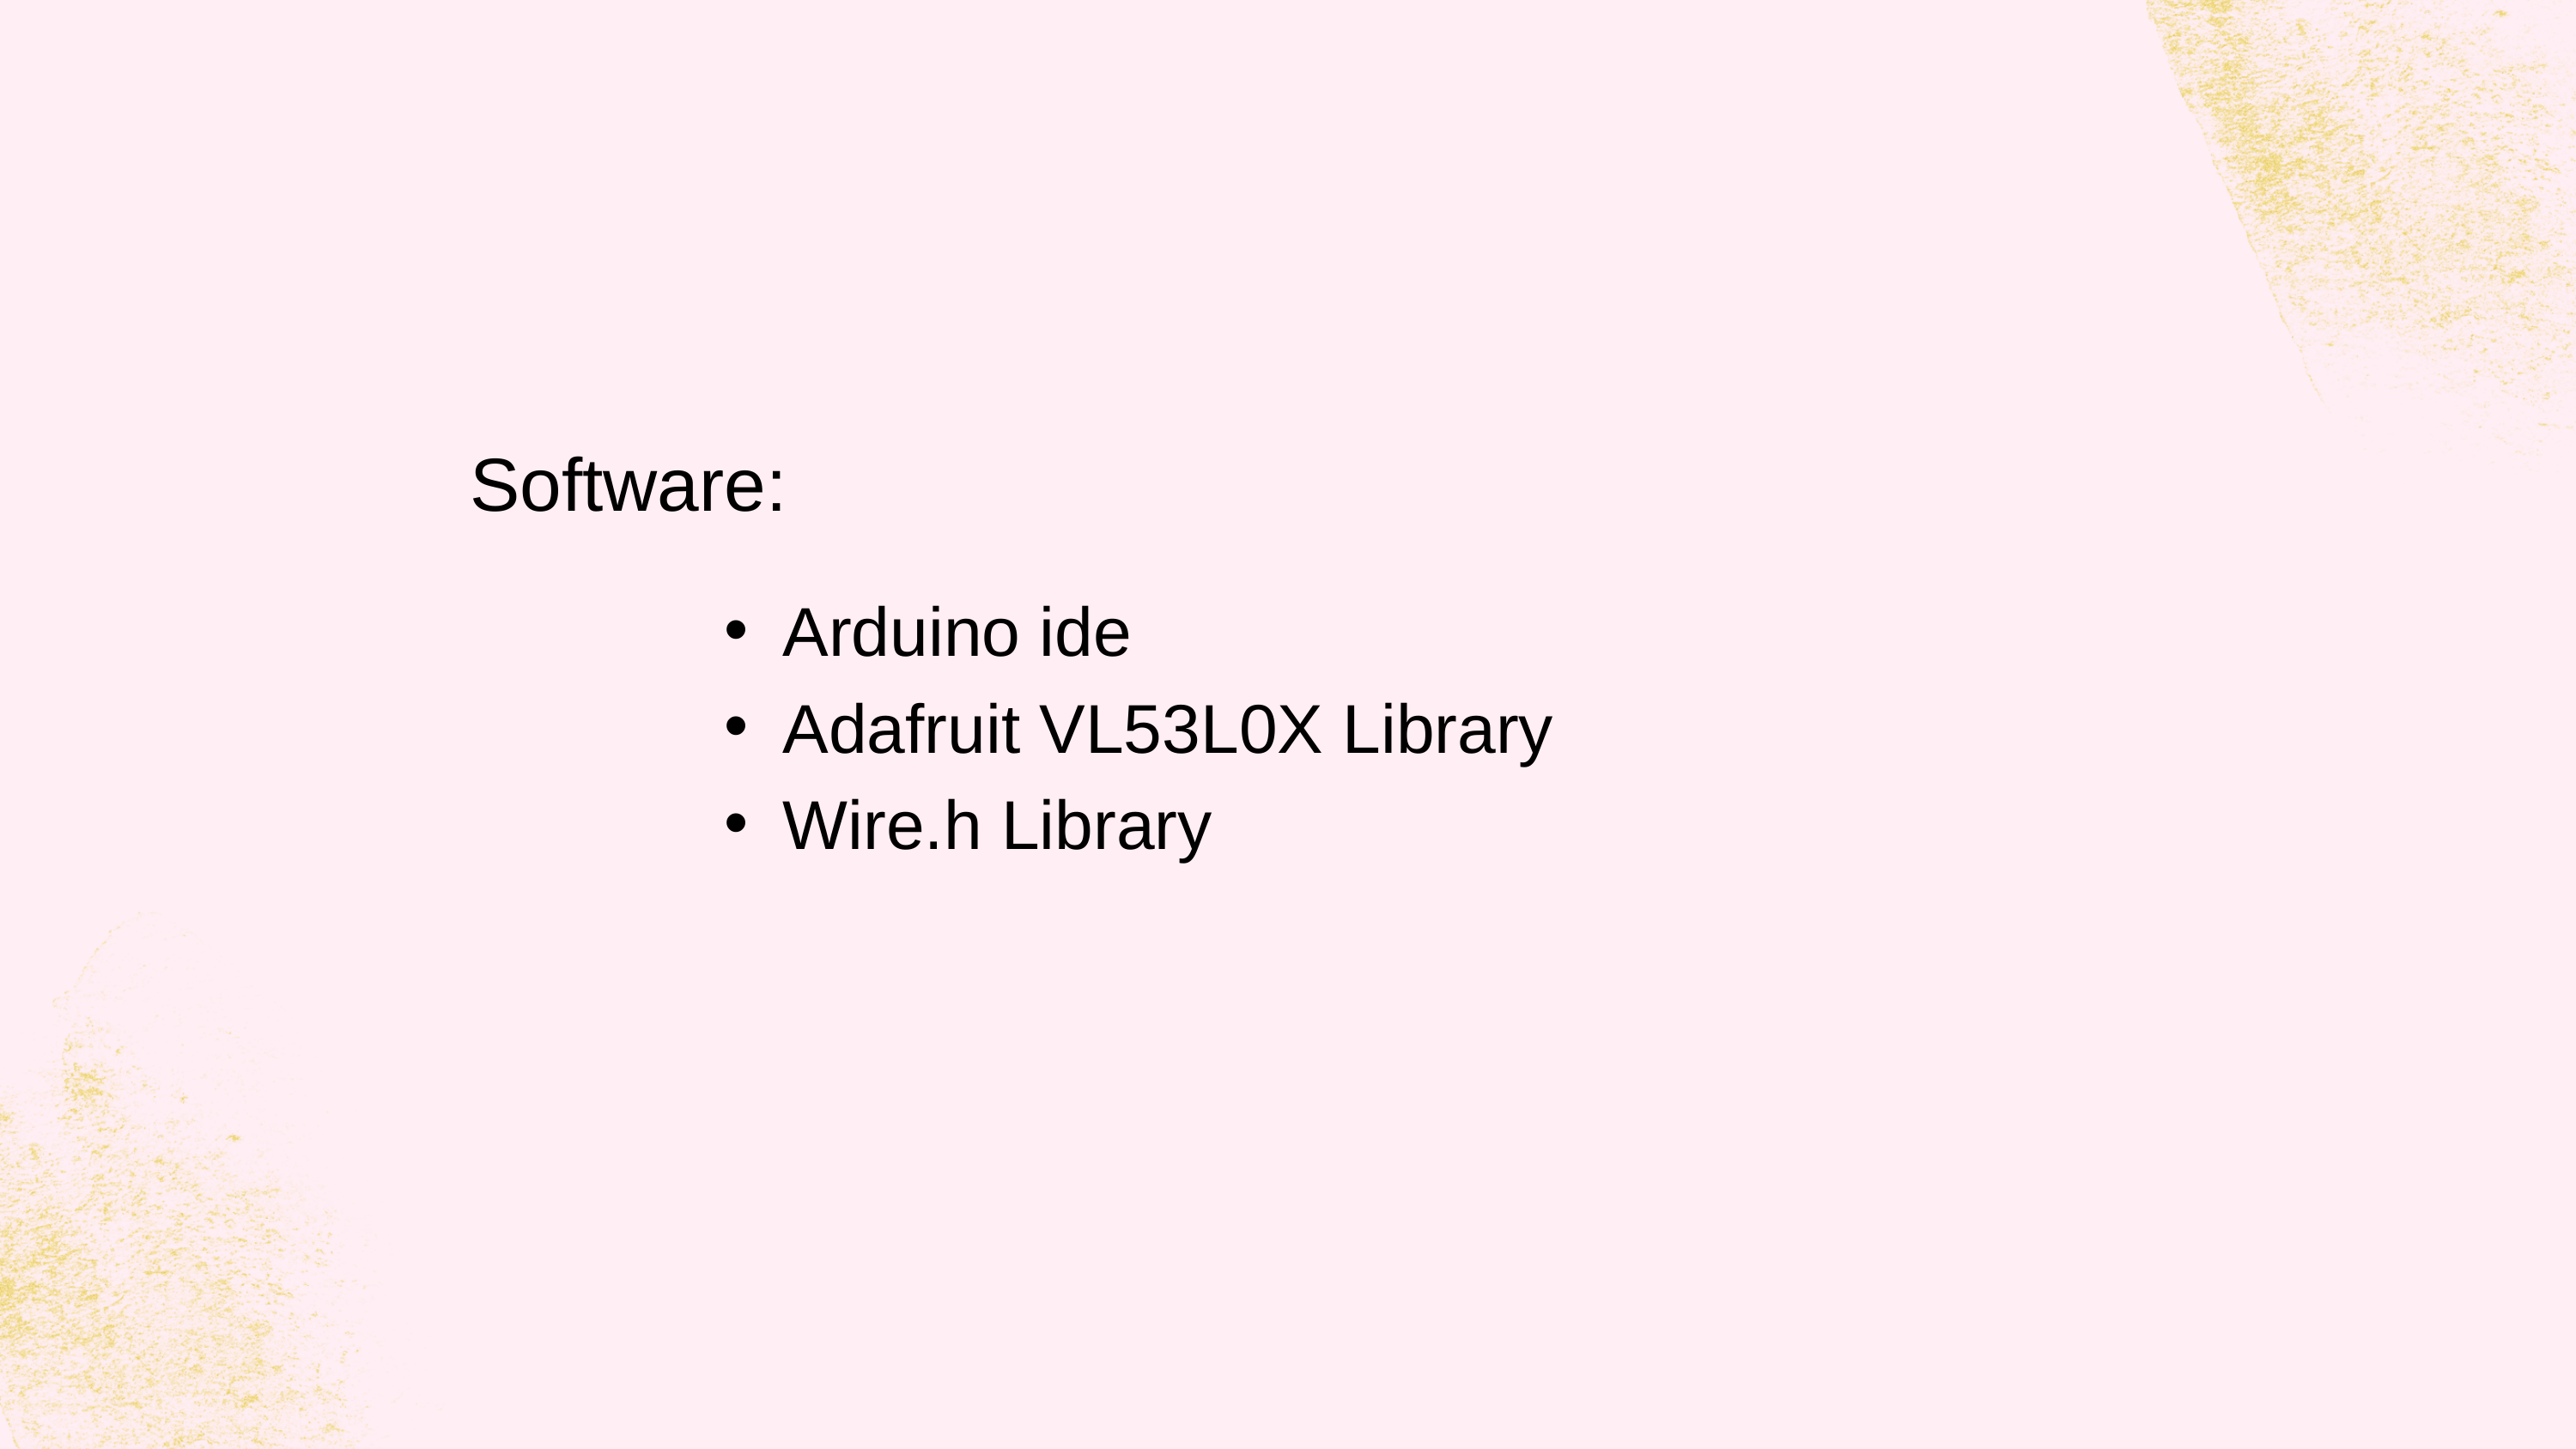

Software:
Arduino ide
Adafruit VL53L0X Library
Wire.h Library